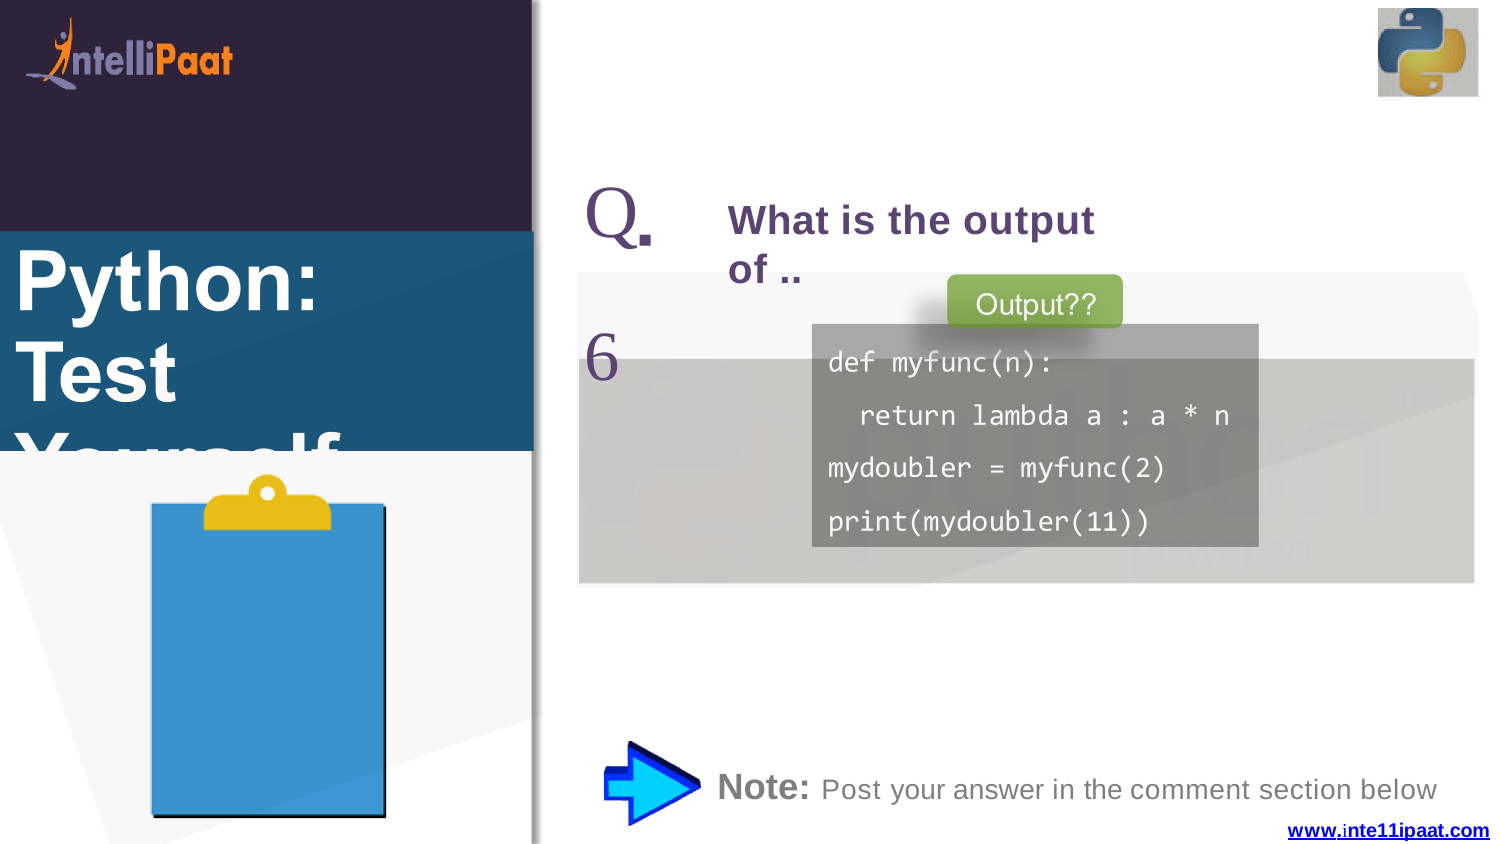

Q■6
# What is the output of ..

Note: Post your answer in the comment section below
www.inte11ipaat.com